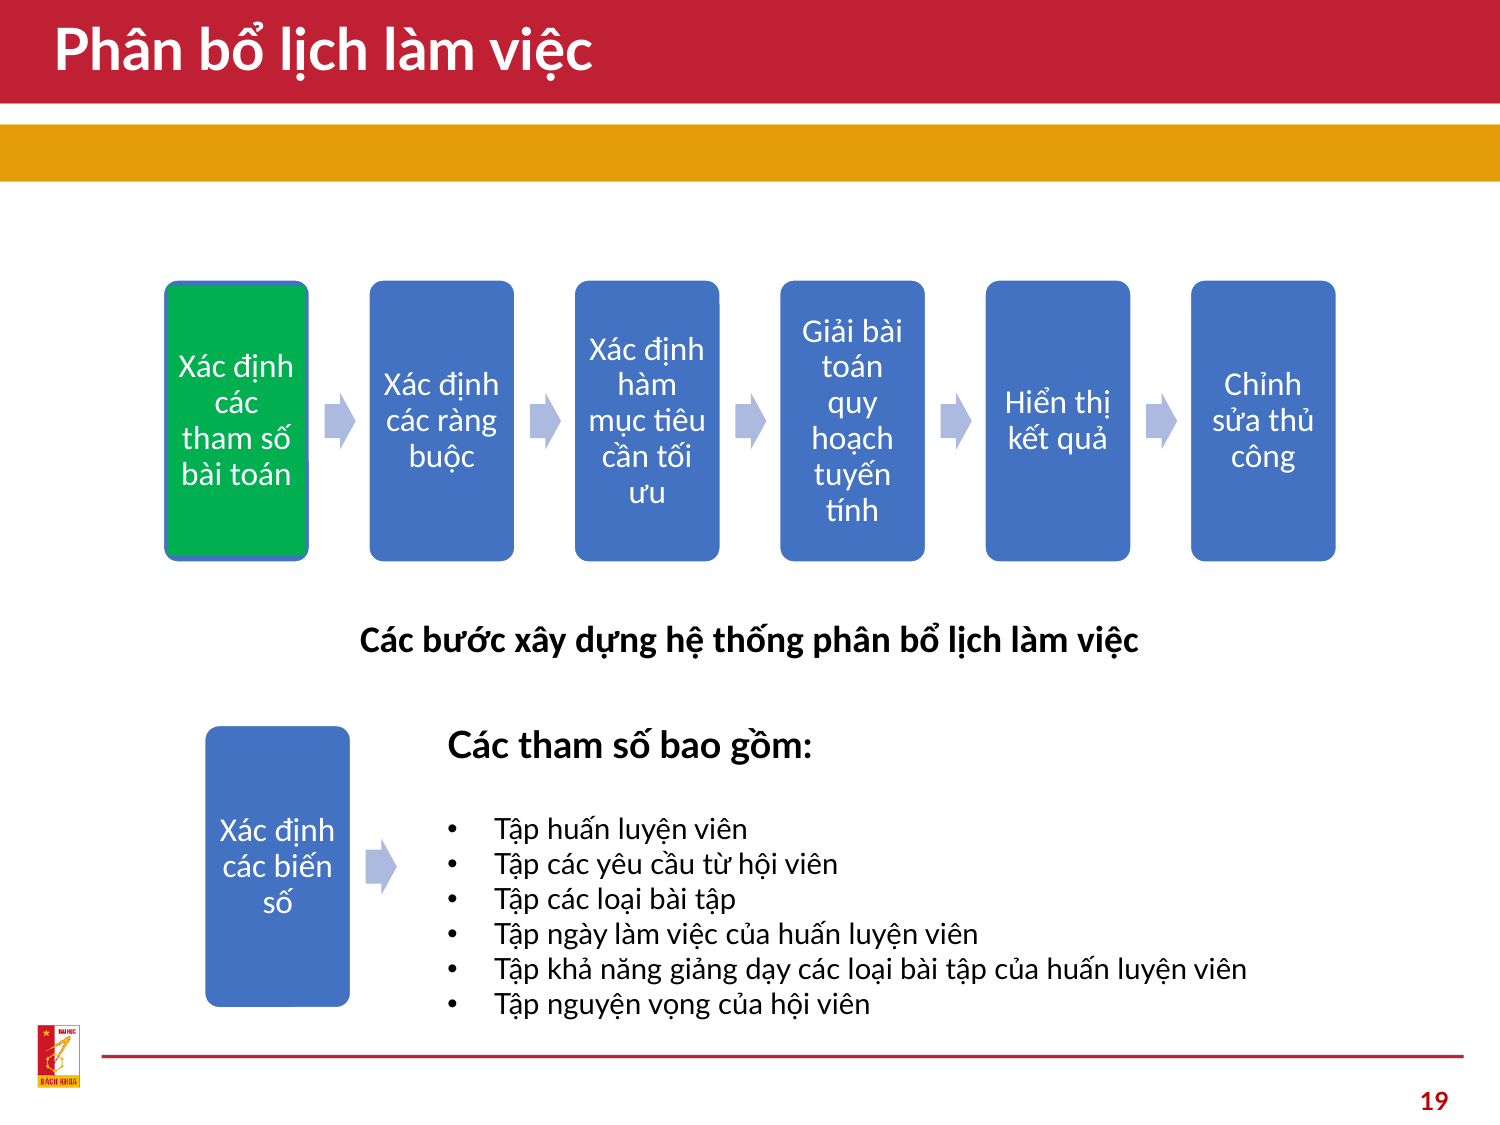

# Phân bổ lịch làm việc

Xác định các tham số bài toán
Xác định các ràng buộc
Xác định hàm mục tiêu cần tối ưu
Giải bài toán quy hoạch tuyến tính
Hiển thị kết quả
Chỉnh sửa thủ công

Các bước xây dựng hệ thống phân bổ lịch làm việc
Các tham số bao gồm:

Tập huấn luyện viên
Tập các yêu cầu từ hội viên
Tập các loại bài tập
Tập ngày làm việc của huấn luyện viên
Tập khả năng giảng dạy các loại bài tập của huấn luyện viên
Tập nguyện vọng của hội viên

Xác định các biến số

19